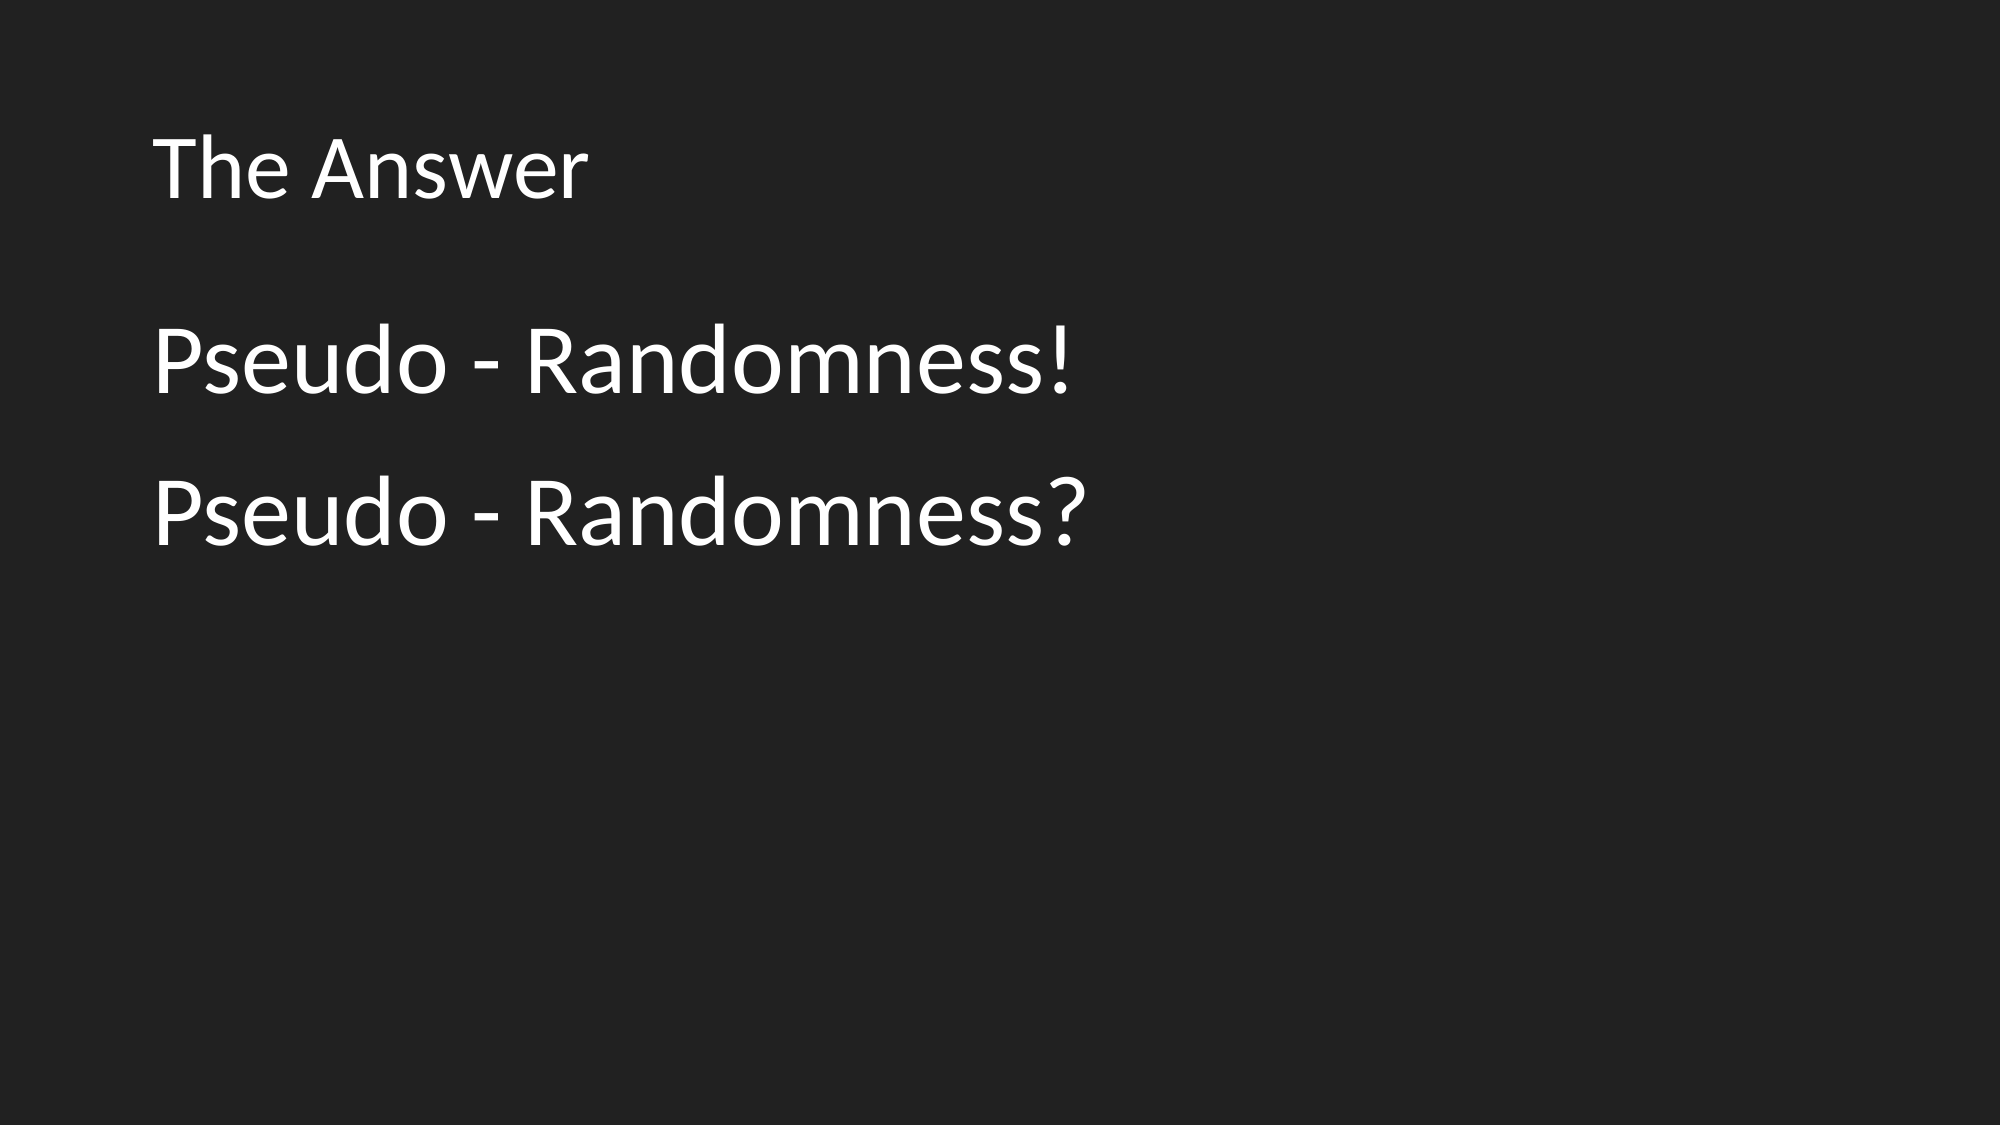

# The Answer
Pseudo - Randomness!
Pseudo - Randomness?